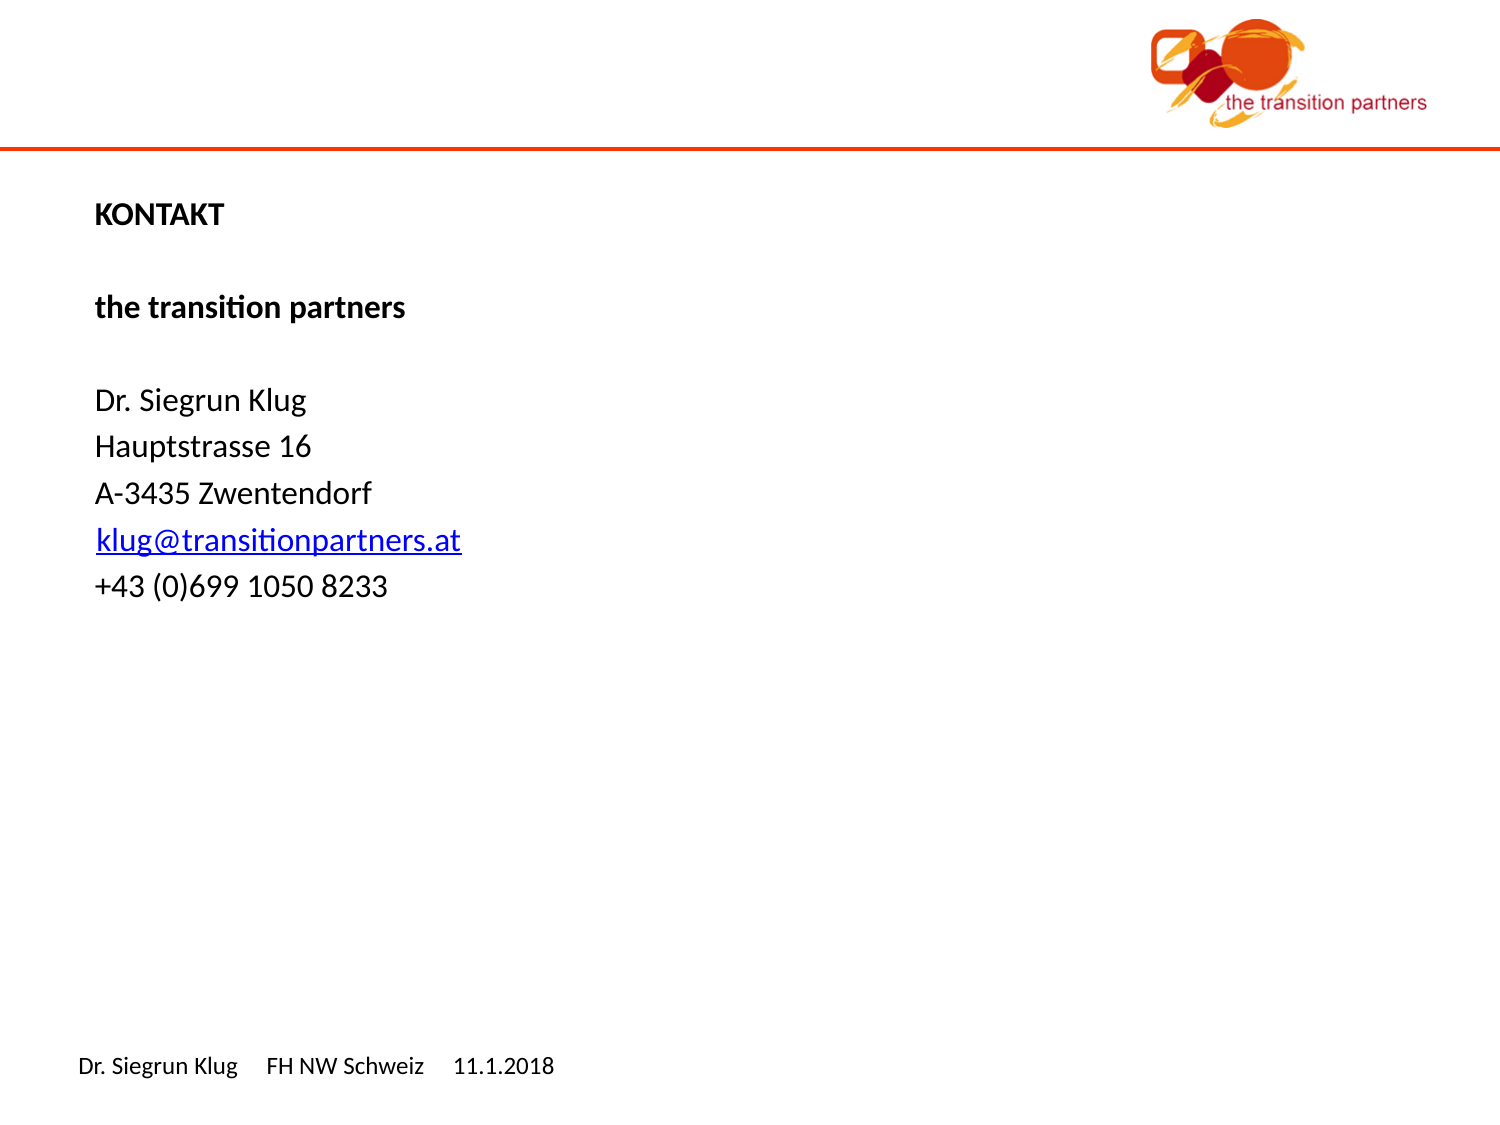

KONTAKT

	the transition partners

	Dr. Siegrun Klug
	Hauptstrasse 16
	A-3435 Zwentendorf
klug@transitionpartners.at
	+43 (0)699 1050 8233
Dr. Siegrun Klug     FH NW Schweiz     11.1.2018